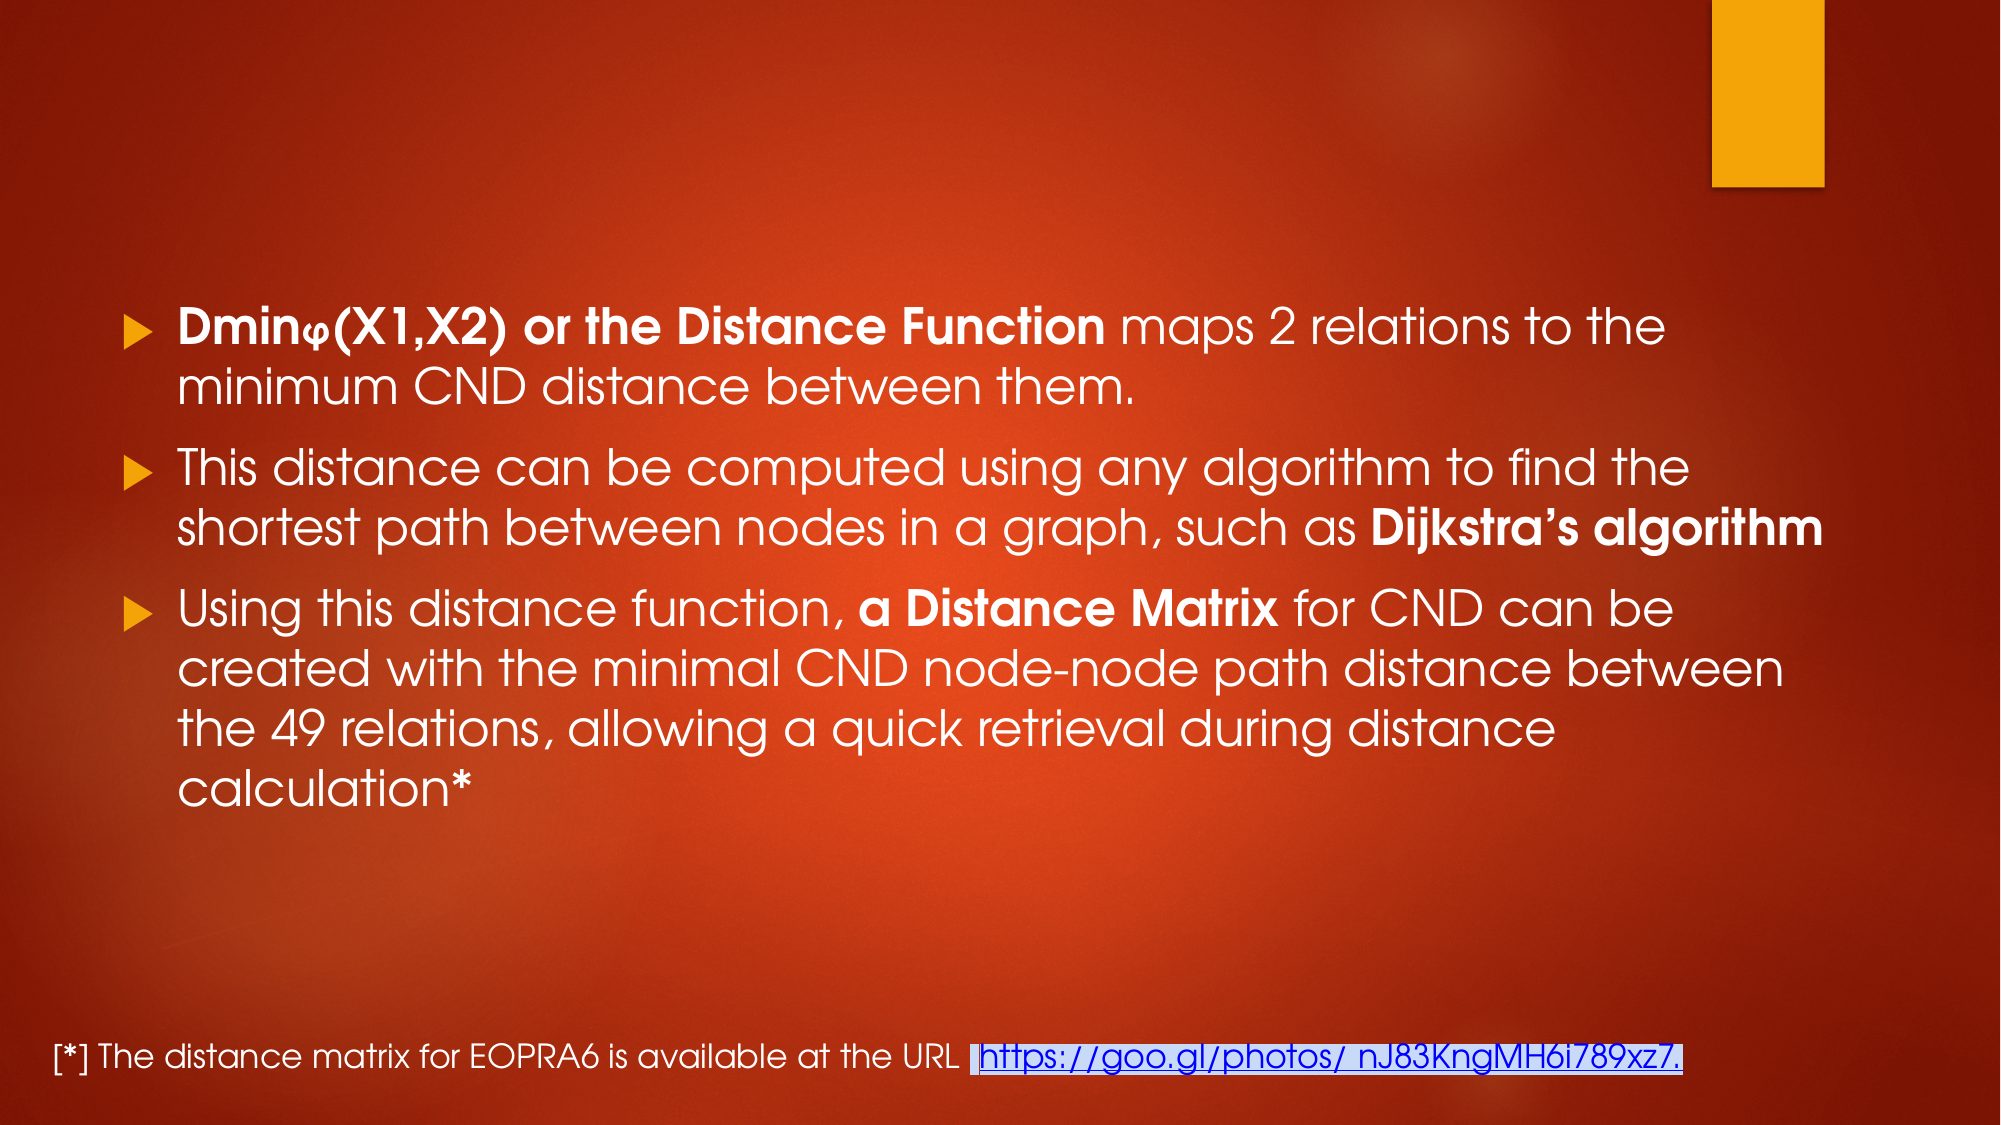

Dminφ(X1,X2) or the Distance Function maps 2 relations to the minimum CND distance between them.
This distance can be computed using any algorithm to ﬁnd the shortest path between nodes in a graph, such as Dijkstra’s algorithm
Using this distance function, a Distance Matrix for CND can be created with the minimal CND node-node path distance between the 49 relations, allowing a quick retrieval during distance calculation*
[*] The distance matrix for EOPRA6 is available at the URL  https://goo.gl/photos/ nJ83KngMH6i789xz7.